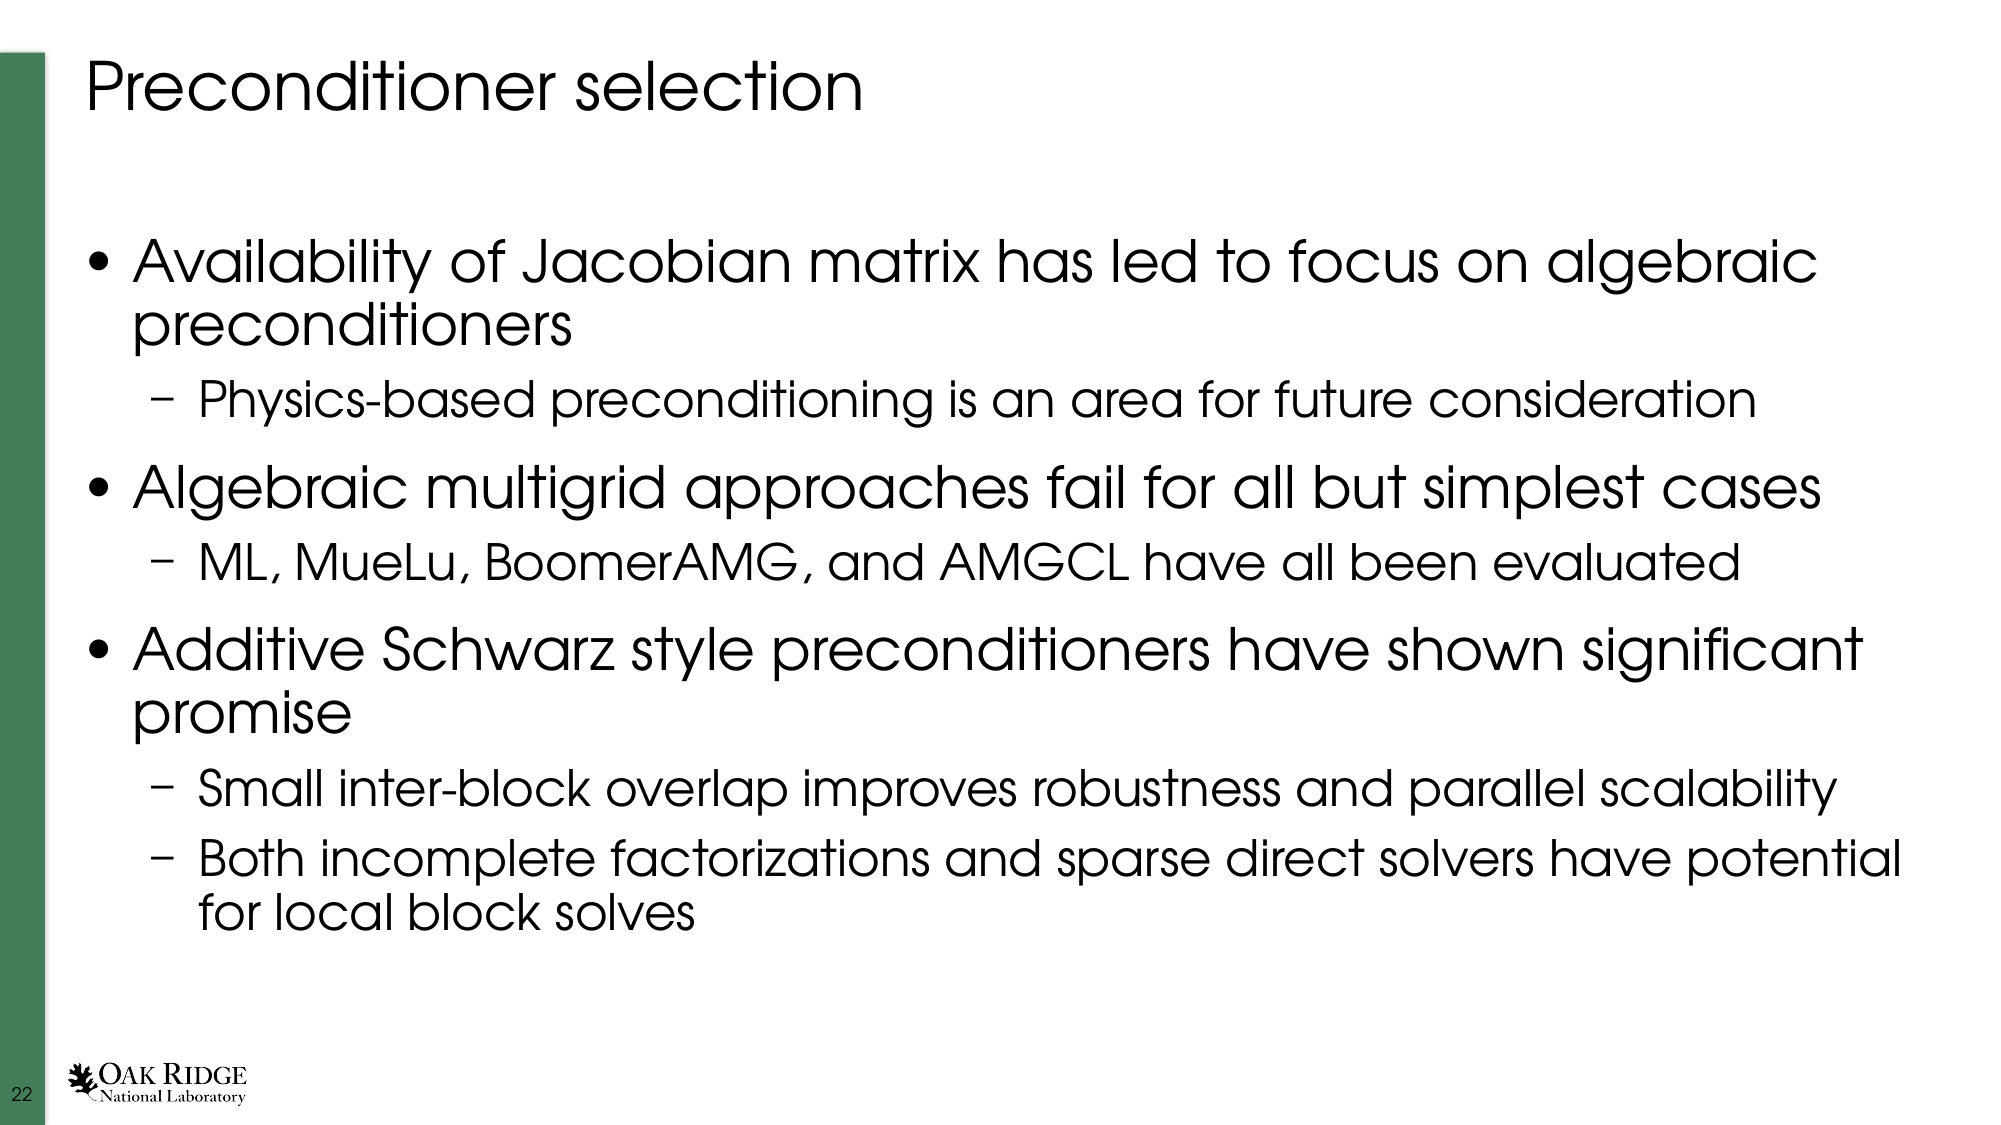

# Preconditioner selection
Availability of Jacobian matrix has led to focus on algebraic preconditioners
Physics-based preconditioning is an area for future consideration
Algebraic multigrid approaches fail for all but simplest cases
ML, MueLu, BoomerAMG, and AMGCL have all been evaluated
Additive Schwarz style preconditioners have shown significant promise
Small inter-block overlap improves robustness and parallel scalability
Both incomplete factorizations and sparse direct solvers have potential for local block solves